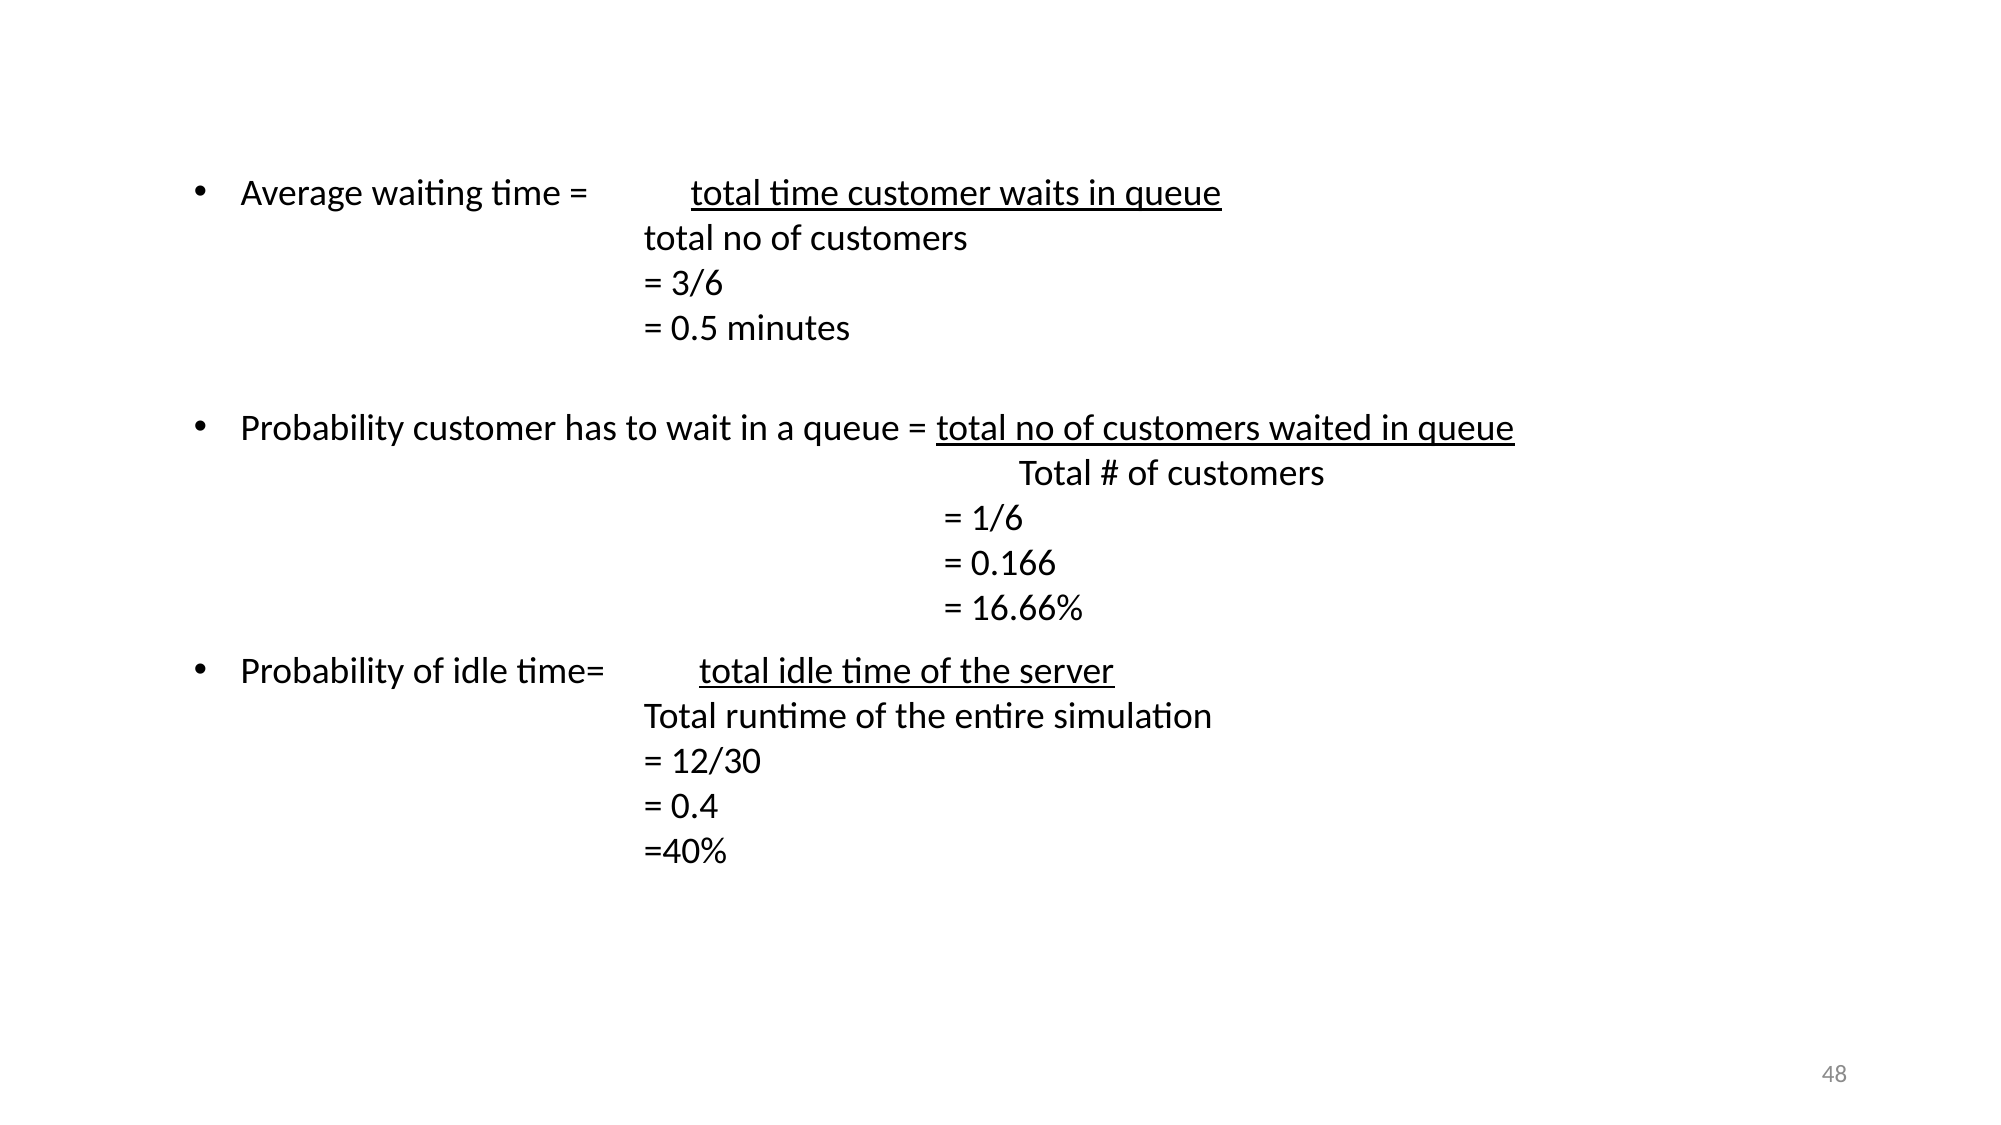

Average waiting time = 	total time customer waits in queue
	total no of customers
	= 3/6
	= 0.5 minutes
Probability customer has to wait in a queue = total no of customers waited in queue
		Total # of customers
					= 1/6
		= 0.166
		= 16.66%
Probability of idle time=	 total idle time of the server
	Total runtime of the entire simulation
			= 12/30
			= 0.4
			=40%
48